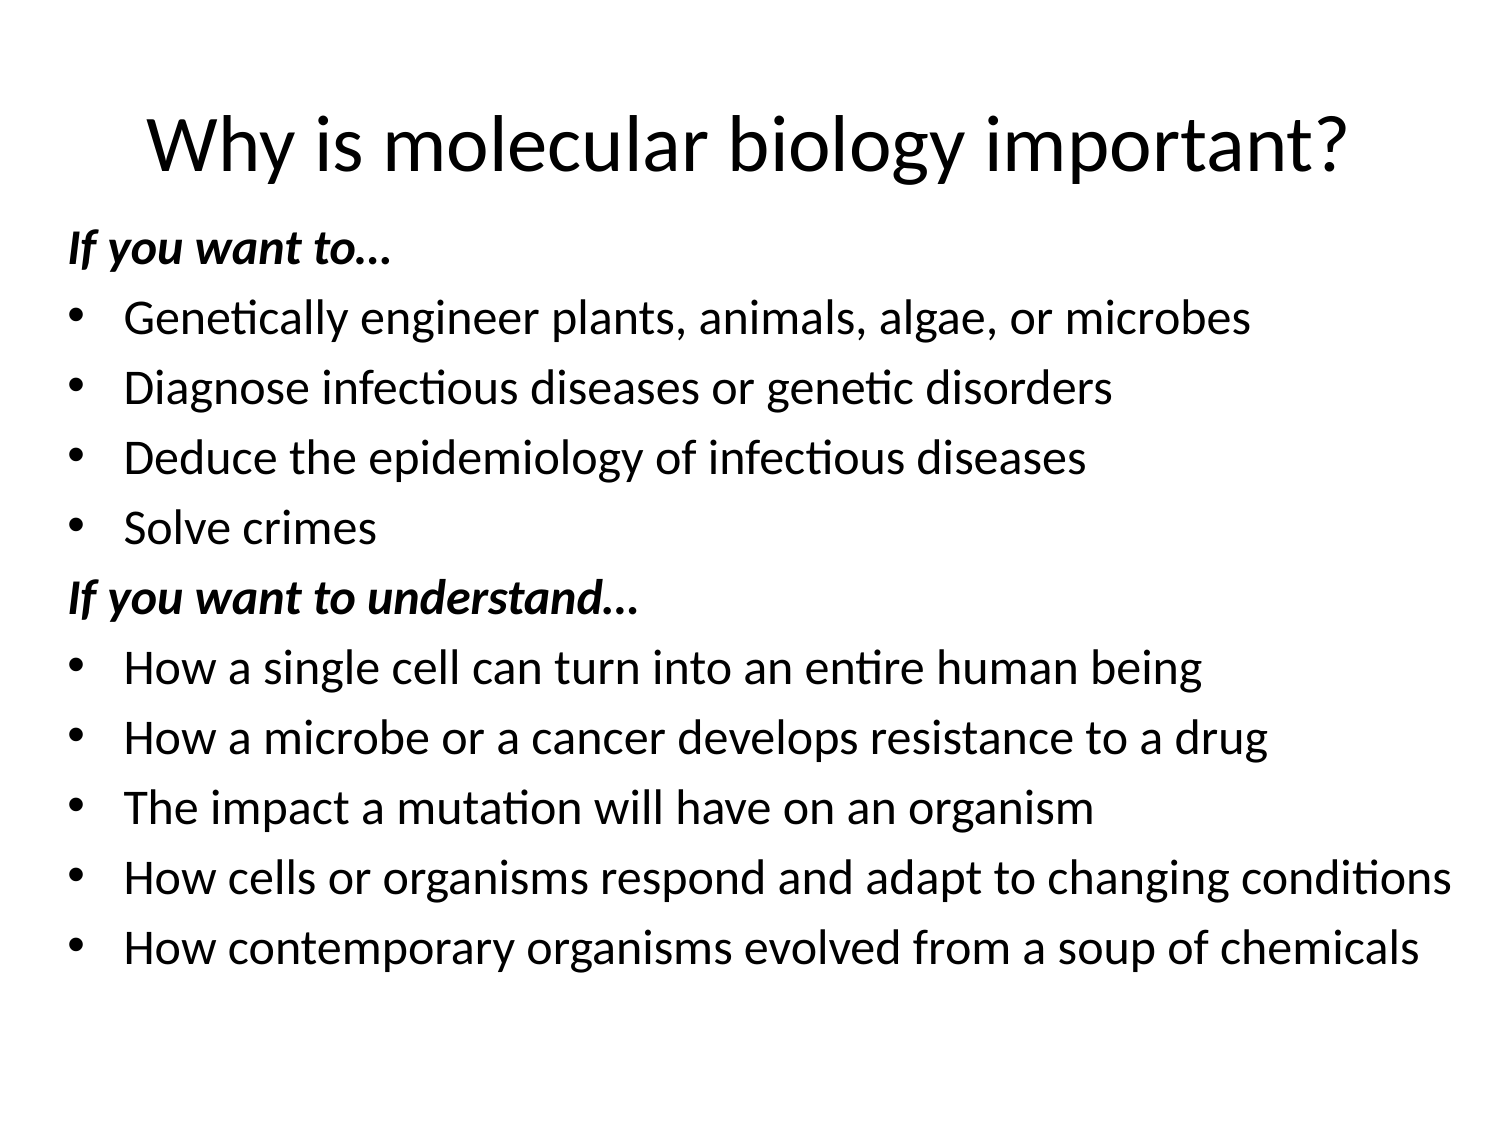

# Why is molecular biology important?
If you want to…
Genetically engineer plants, animals, algae, or microbes
Diagnose infectious diseases or genetic disorders
Deduce the epidemiology of infectious diseases
Solve crimes
If you want to understand…
How a single cell can turn into an entire human being
How a microbe or a cancer develops resistance to a drug
The impact a mutation will have on an organism
How cells or organisms respond and adapt to changing conditions
How contemporary organisms evolved from a soup of chemicals